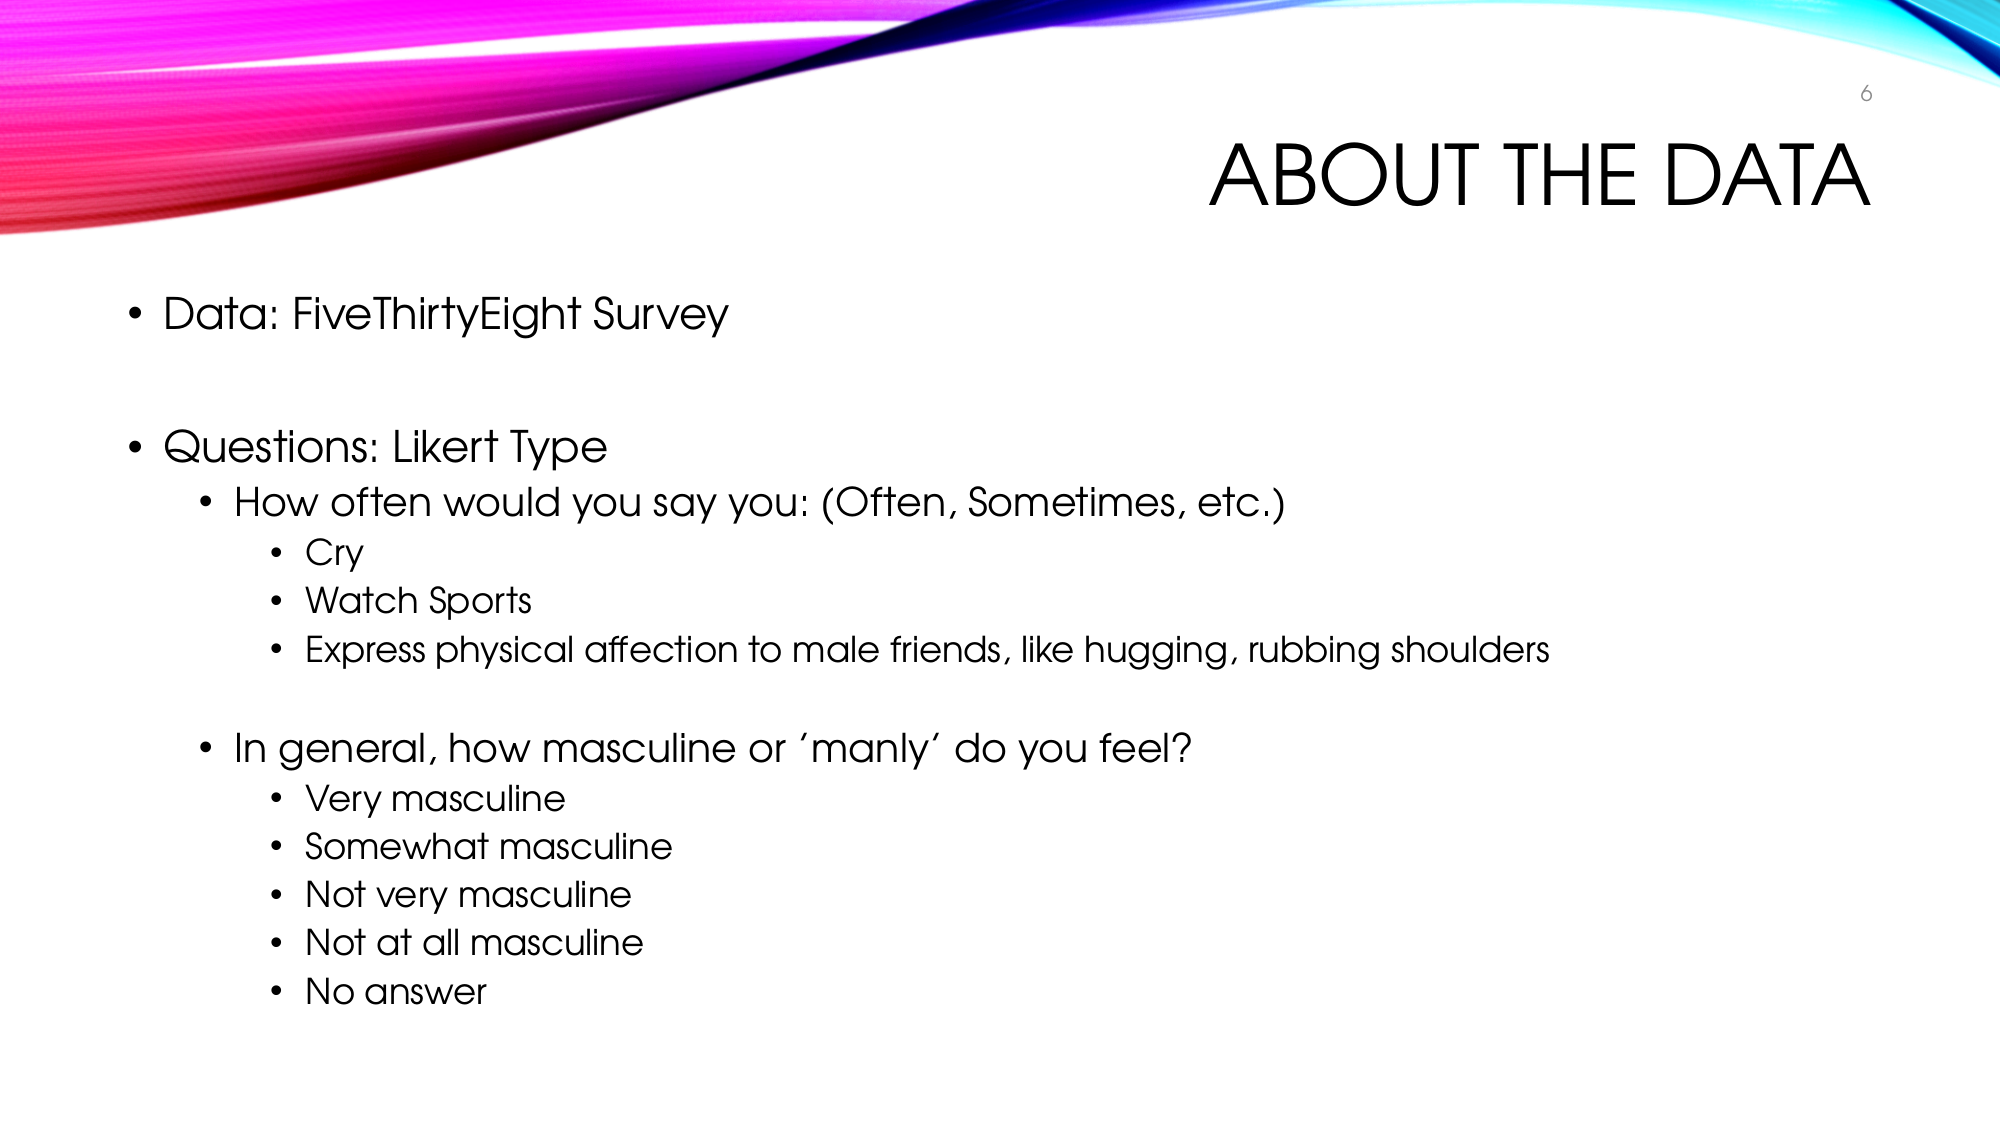

6
# About the Data
Data: FiveThirtyEight Survey

Questions: Likert Type
How often would you say you: (Often, Sometimes, etc.)
Cry
Watch Sports
Express physical affection to male friends, like hugging, rubbing shoulders

In general, how masculine or ’manly’ do you feel?
Very masculine
Somewhat masculine
Not very masculine
Not at all masculine
No answer